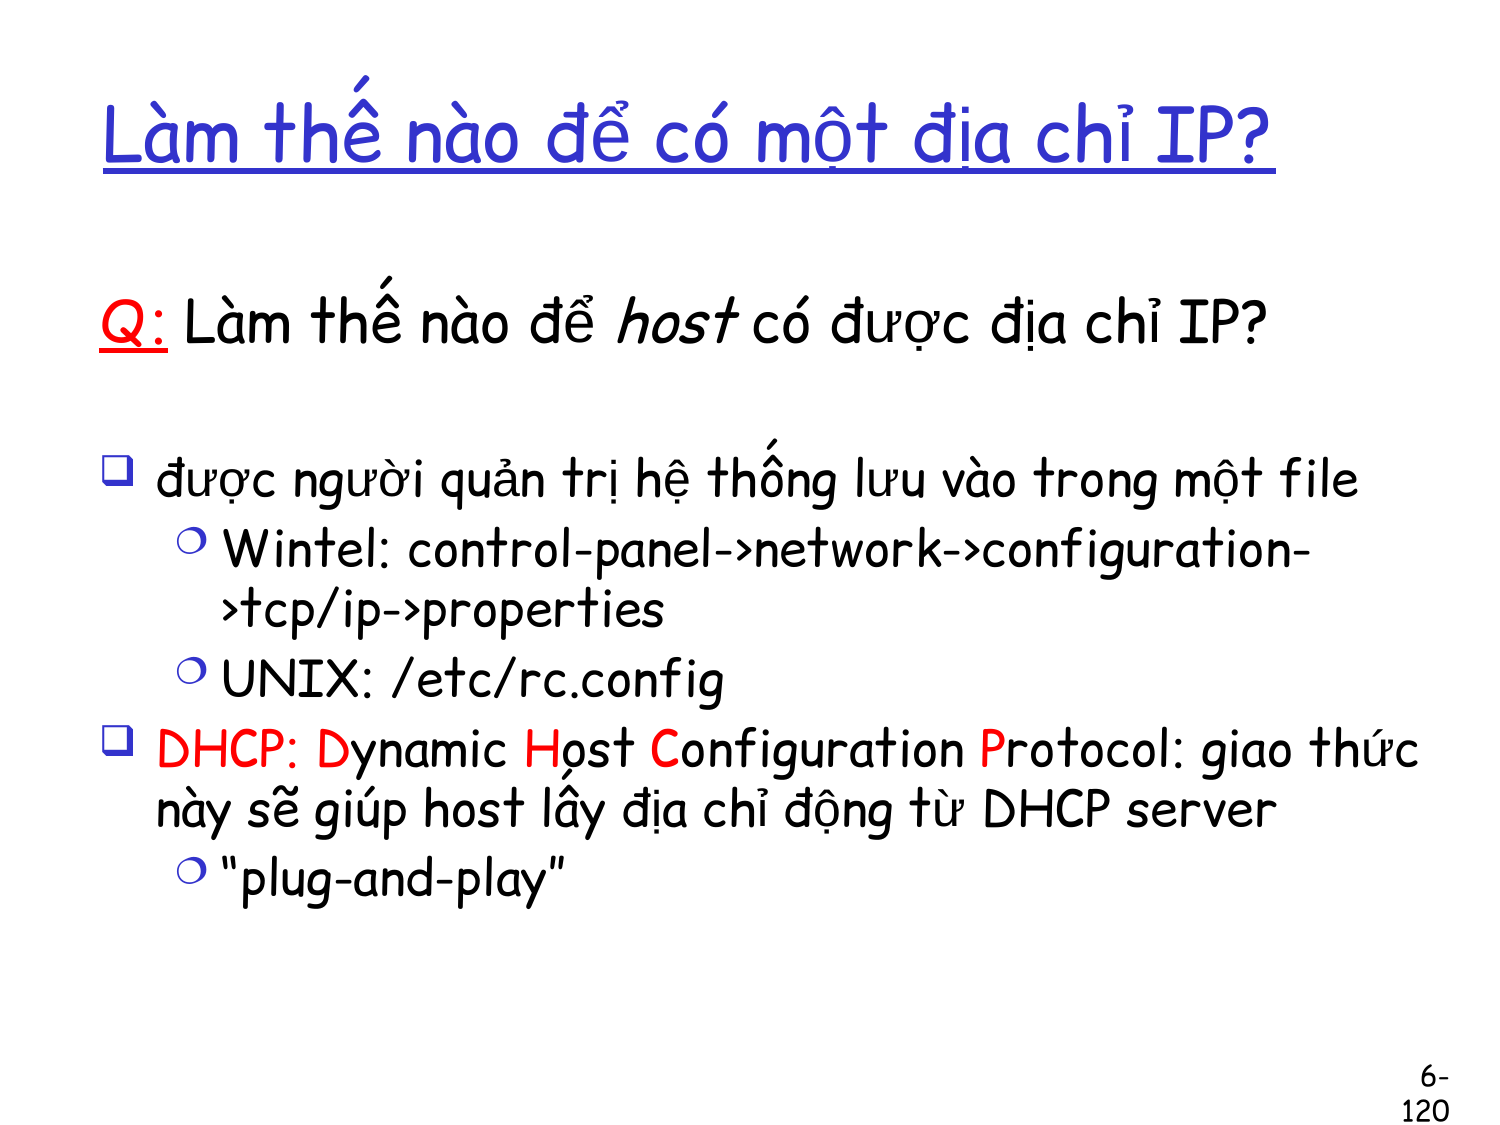

# Làm thế nào để có một địa chỉ IP?
Q: Làm thế nào để host có được địa chỉ IP?

được người quản trị hệ thống lưu vào trong một file
Wintel: control-panel->network->configuration->tcp/ip->properties
UNIX: /etc/rc.config
DHCP: Dynamic Host Configuration Protocol: giao thức này sẽ giúp host lấy địa chỉ động từ DHCP server
“plug-and-play”

6-120